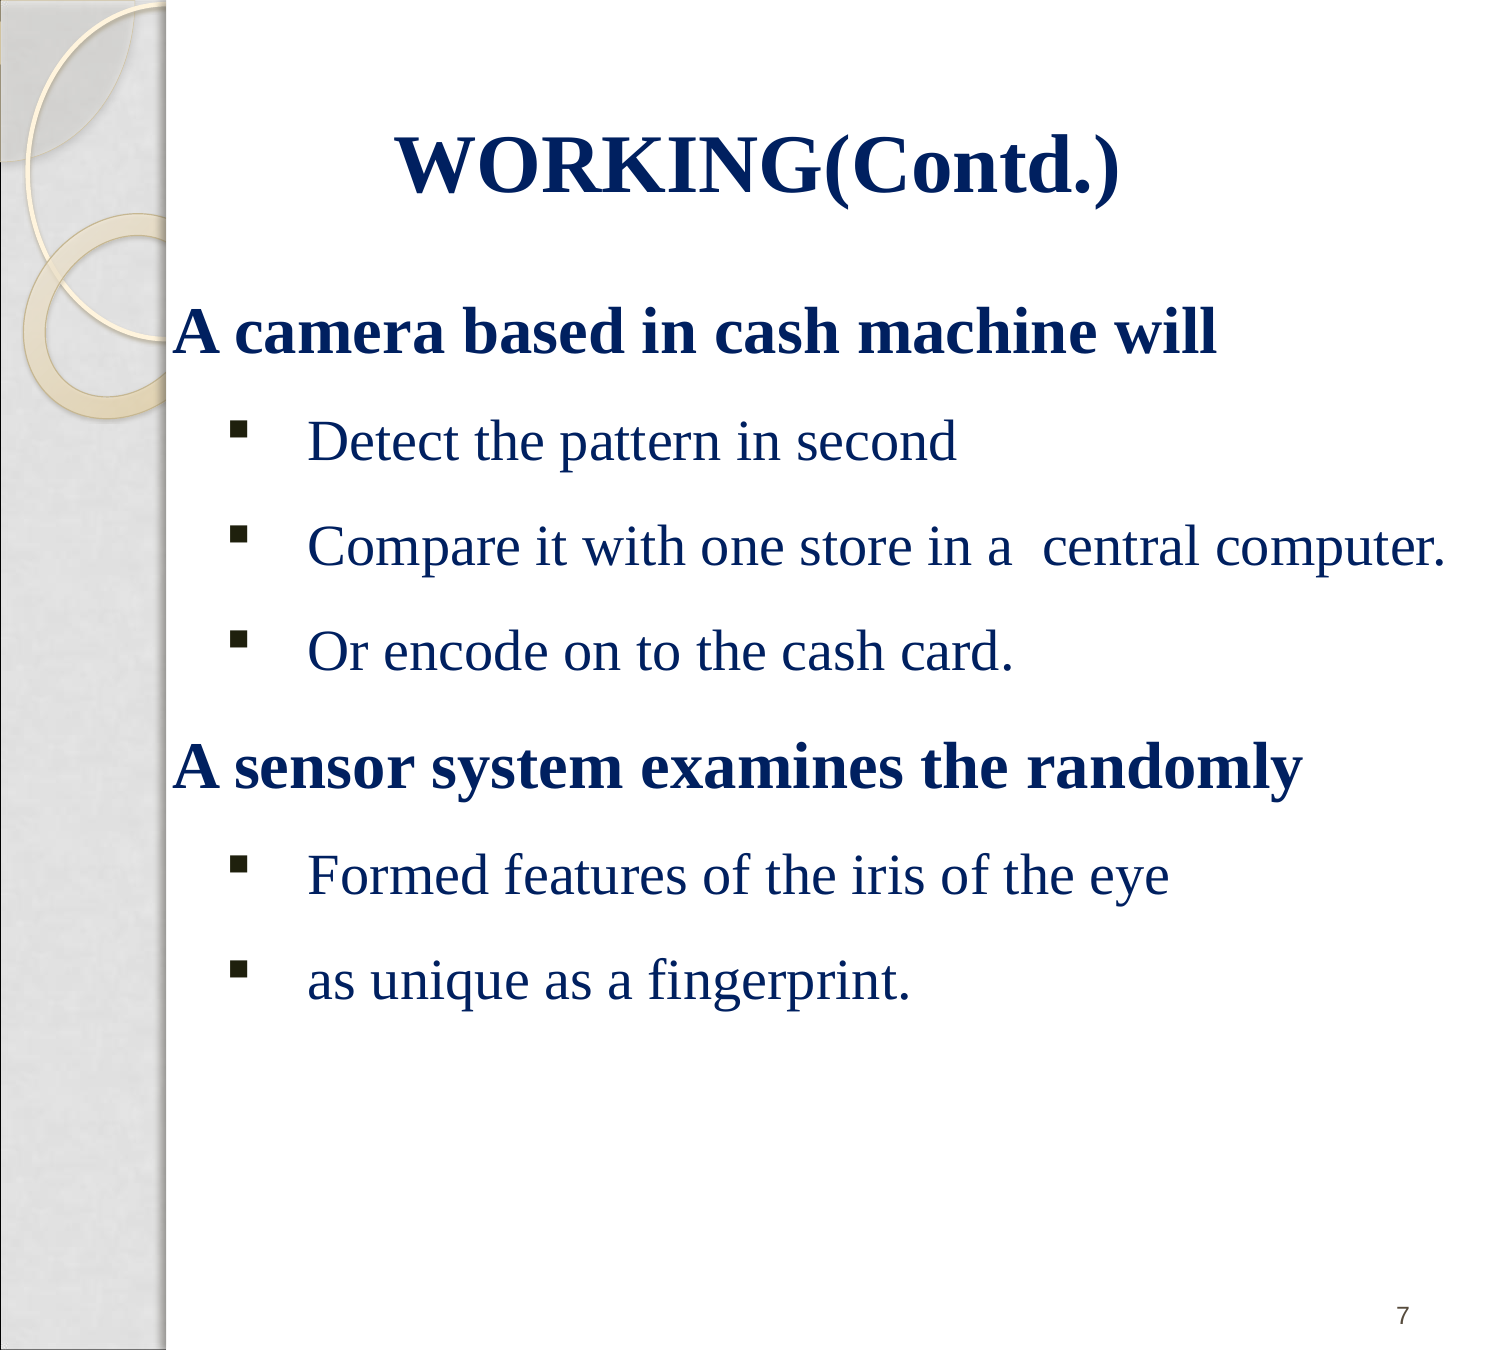

WORKING(Contd.)

A camera based in cash machine will
   Detect the pattern in second
   Compare it with one store in a  central computer.
   Or encode on to the cash card.
A sensor system examines the randomly
   Formed features of the iris of the eye
   as unique as a fingerprint.
7